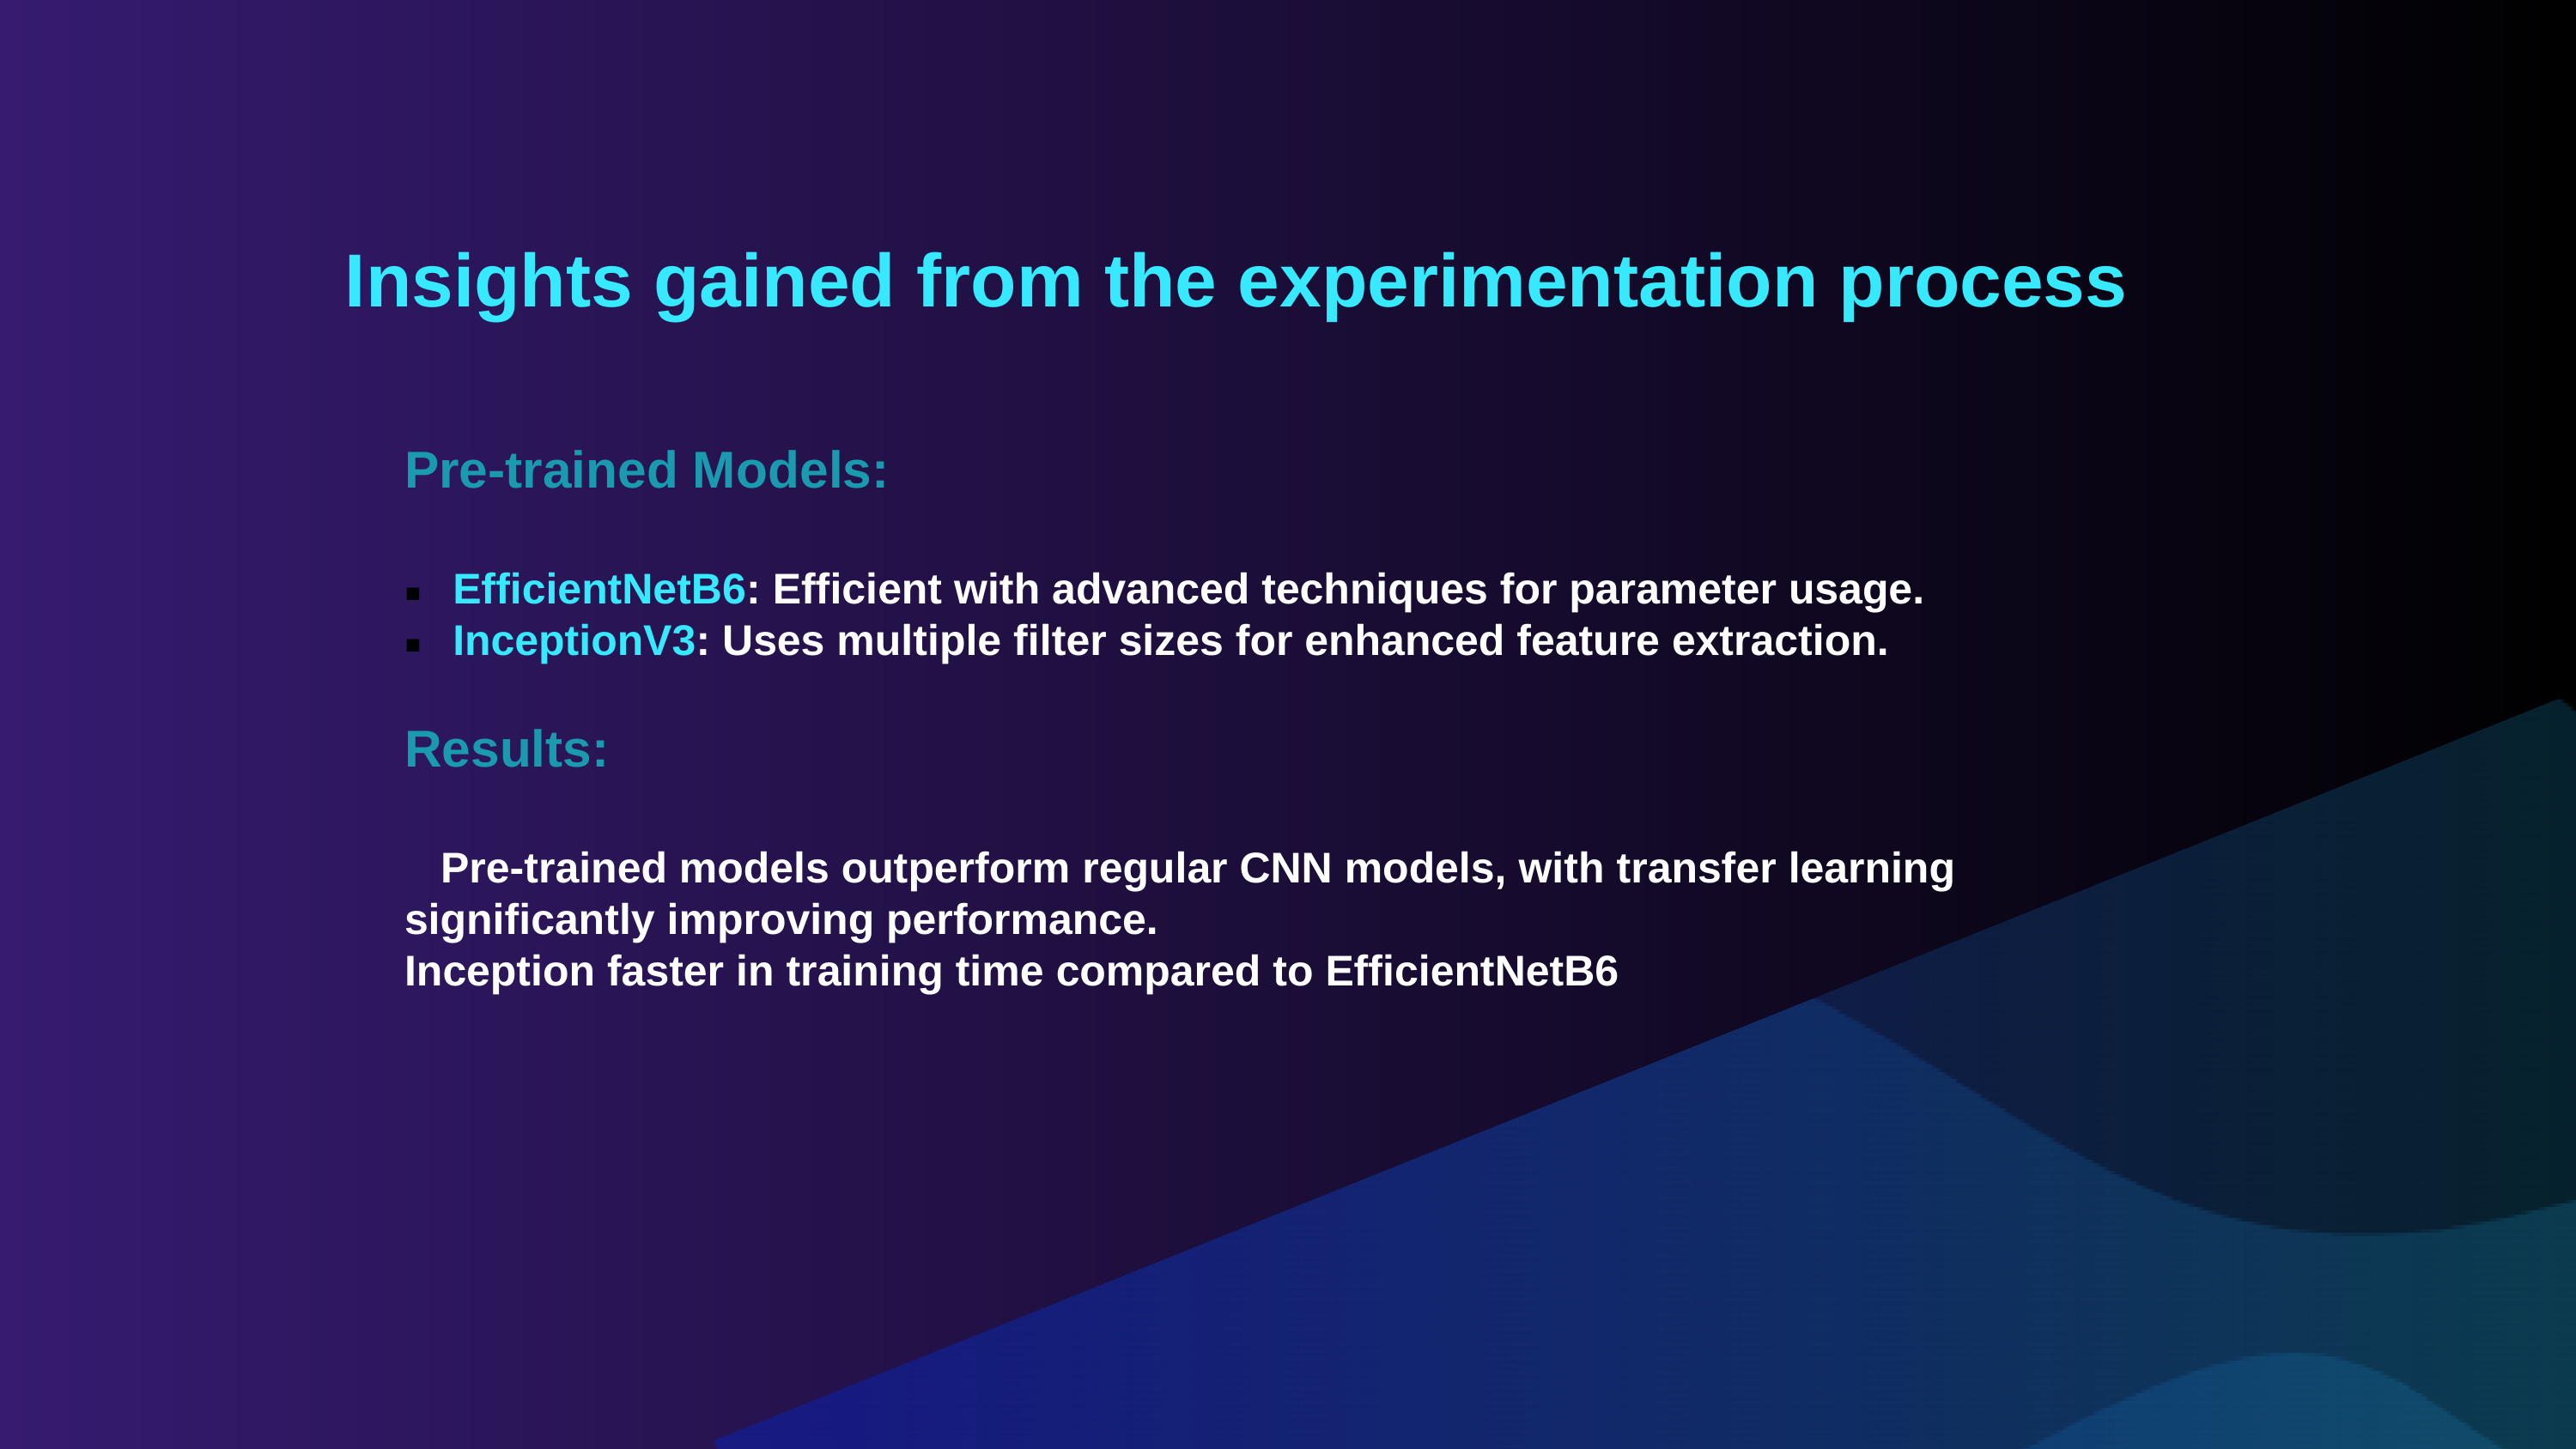

Insights gained from the experimentation process

Pre-trained Models:

EfficientNetB6: Efficient with advanced techniques for parameter usage.
InceptionV3: Uses multiple filter sizes for enhanced feature extraction.

Results:

   Pre-trained models outperform regular CNN models, with transfer learning   significantly improving performance.
Inception faster in training time compared to EfficientNetB6